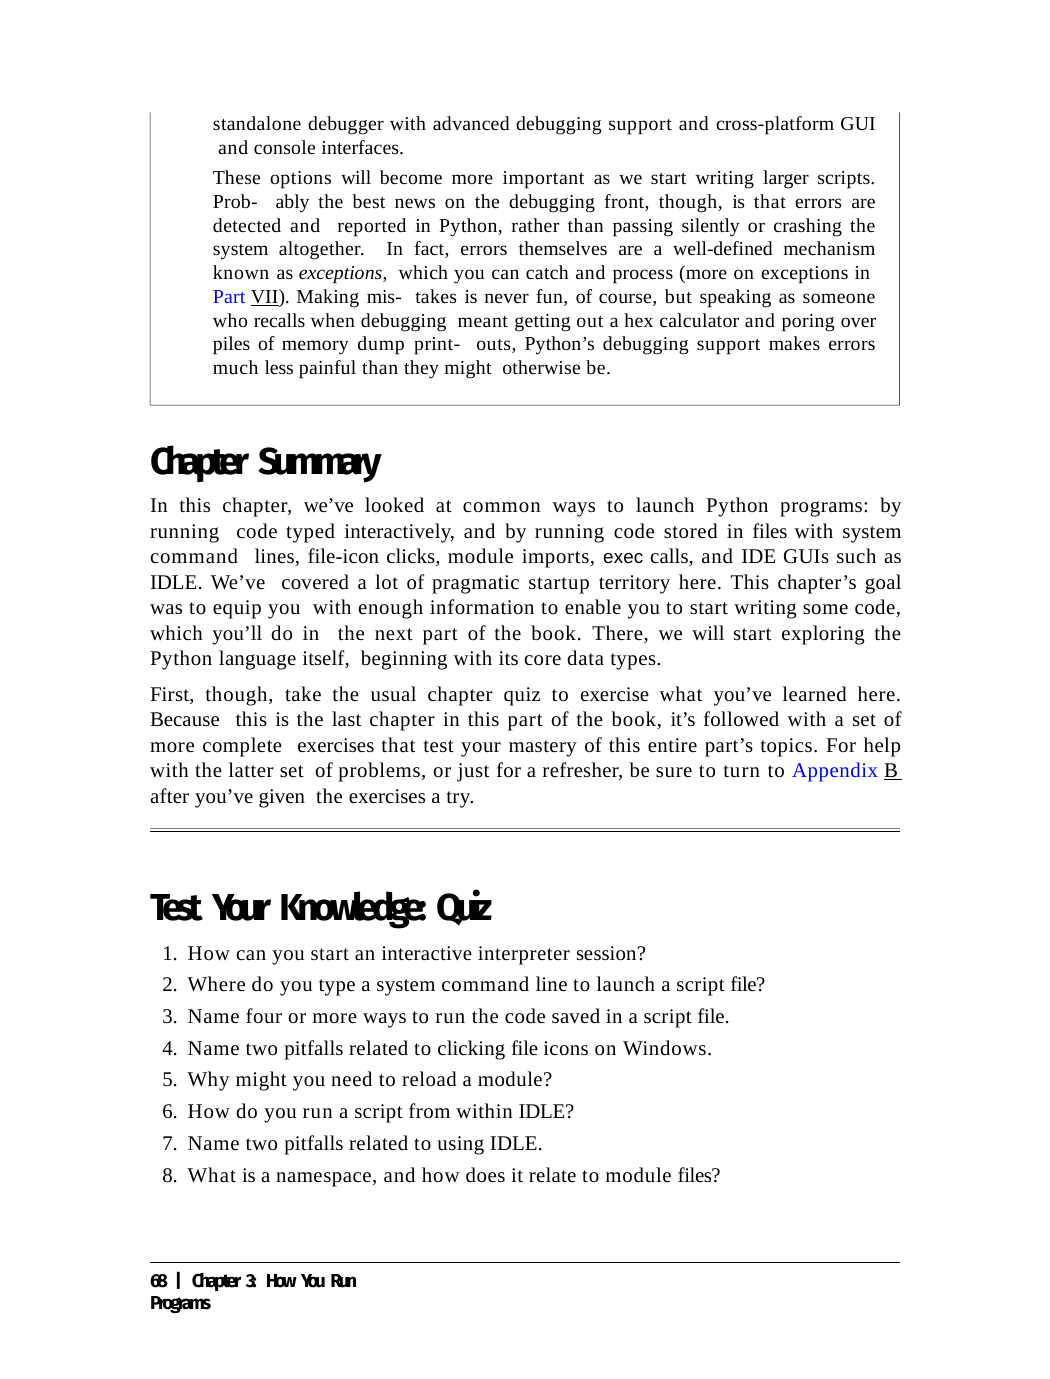

standalone debugger with advanced debugging support and cross-platform GUI  and console interfaces.
These options will become more important as we start writing larger scripts. Prob-  ably the best news on the debugging front, though, is that errors are detected and  reported in Python, rather than passing silently or crashing the system altogether.  In fact, errors themselves are a well-defined mechanism known as exceptions,  which you can catch and process (more on exceptions in Part VII). Making mis-  takes is never fun, of course, but speaking as someone who recalls when debugging  meant getting out a hex calculator and poring over piles of memory dump print-  outs, Python’s debugging support makes errors much less painful than they might  otherwise be.

Chapter Summary
In this chapter, we’ve looked at common ways to launch Python programs: by running  code typed interactively, and by running code stored in files with system command  lines, file-icon clicks, module imports, exec calls, and IDE GUIs such as IDLE. We’ve  covered a lot of pragmatic startup territory here. This chapter’s goal was to equip you  with enough information to enable you to start writing some code, which you’ll do in  the next part of the book. There, we will start exploring the Python language itself,  beginning with its core data types.
First, though, take the usual chapter quiz to exercise what you’ve learned here. Because  this is the last chapter in this part of the book, it’s followed with a set of more complete  exercises that test your mastery of this entire part’s topics. For help with the latter set  of problems, or just for a refresher, be sure to turn to Appendix B after you’ve given  the exercises a try.

Test Your Knowledge: Quiz
How can you start an interactive interpreter session?
Where do you type a system command line to launch a script file?
Name four or more ways to run the code saved in a script file.
Name two pitfalls related to clicking file icons on Windows.
Why might you need to reload a module?
How do you run a script from within IDLE?
Name two pitfalls related to using IDLE.
What is a namespace, and how does it relate to module files?

68  |  Chapter 3:  How You Run Programs